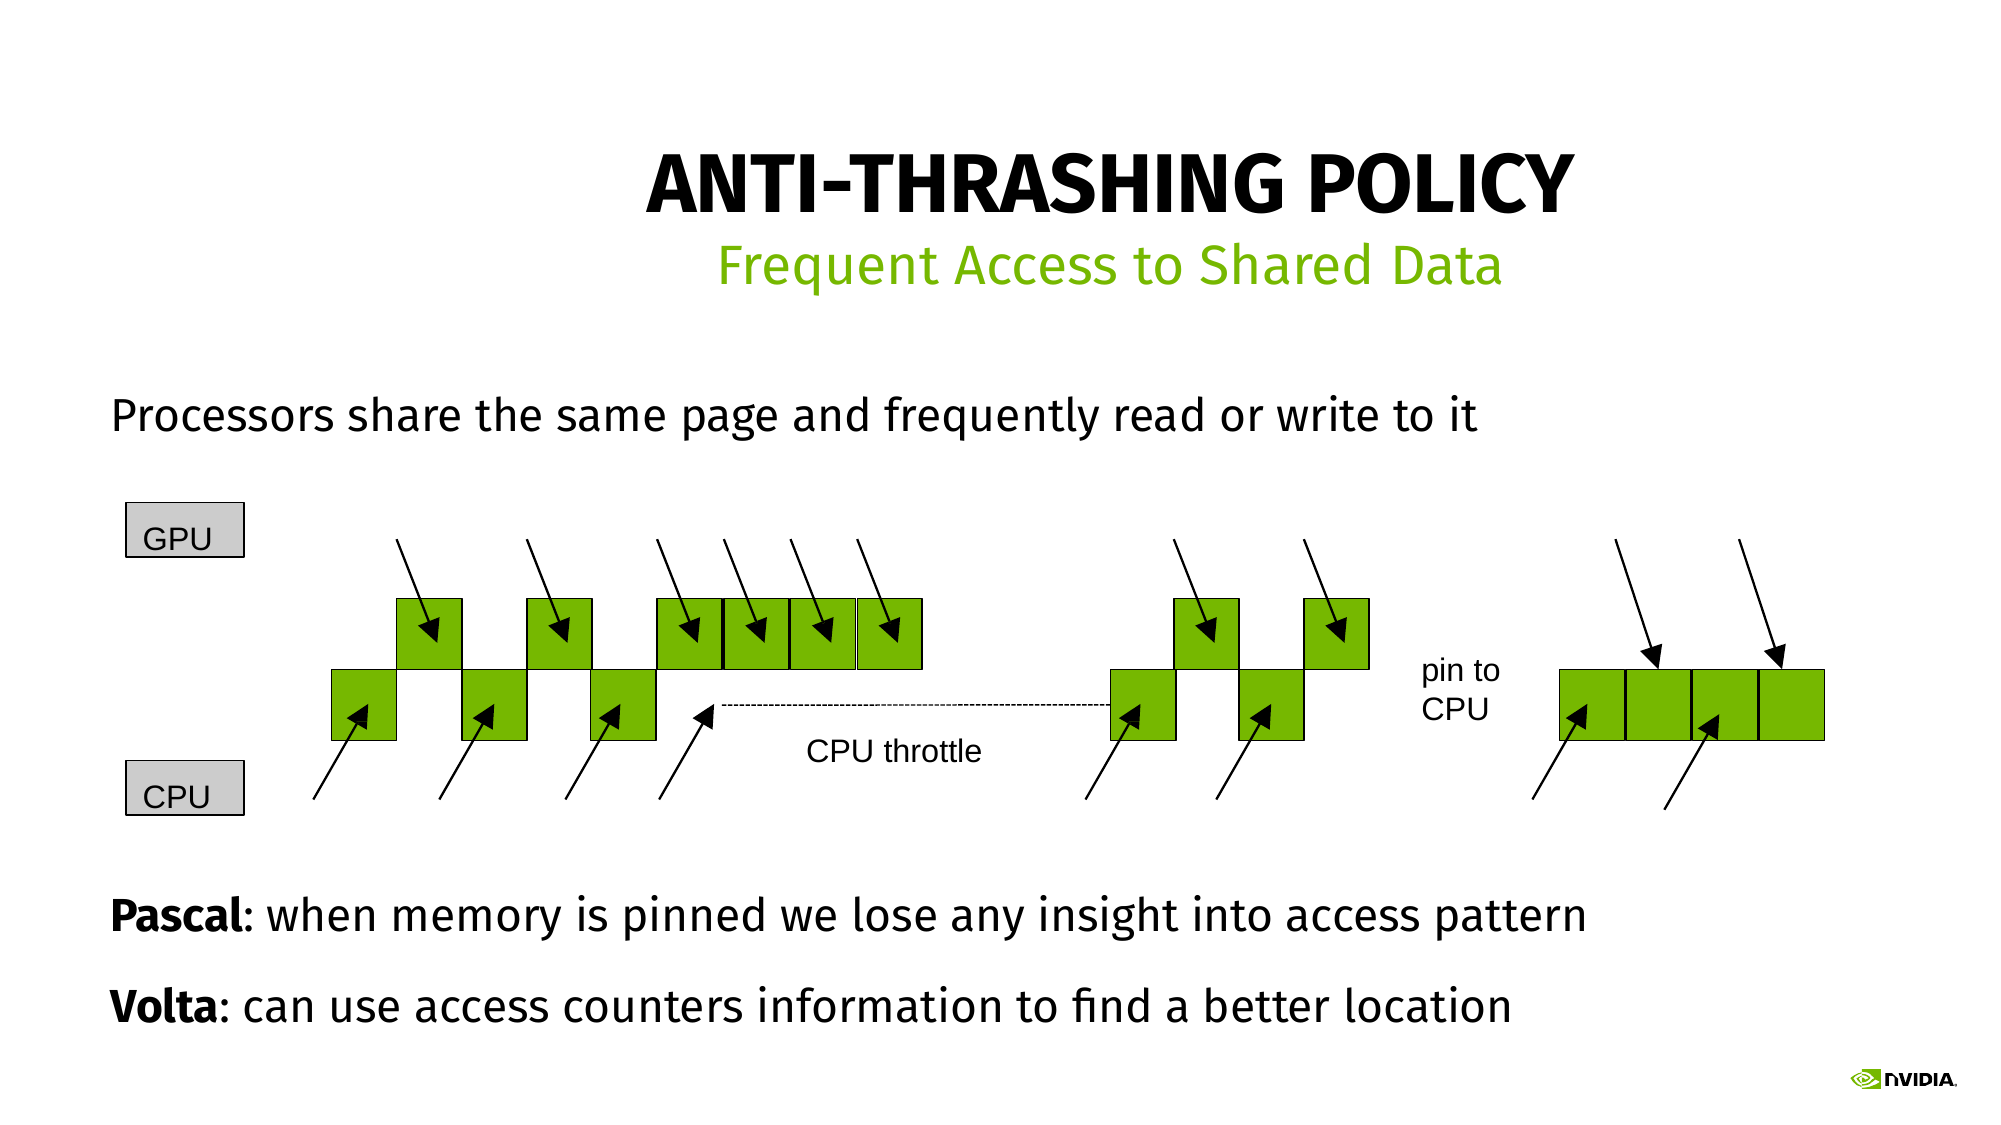

# ANTI-THRASHING POLICY
Frequent Access to Shared Data
Processors share the same page and frequently read or write to it
GPU

pin to
CPU
CPU throttle
CPU
Pascal: when memory is pinned we lose any insight into access pattern
Volta: can use access counters information to find a better location
211